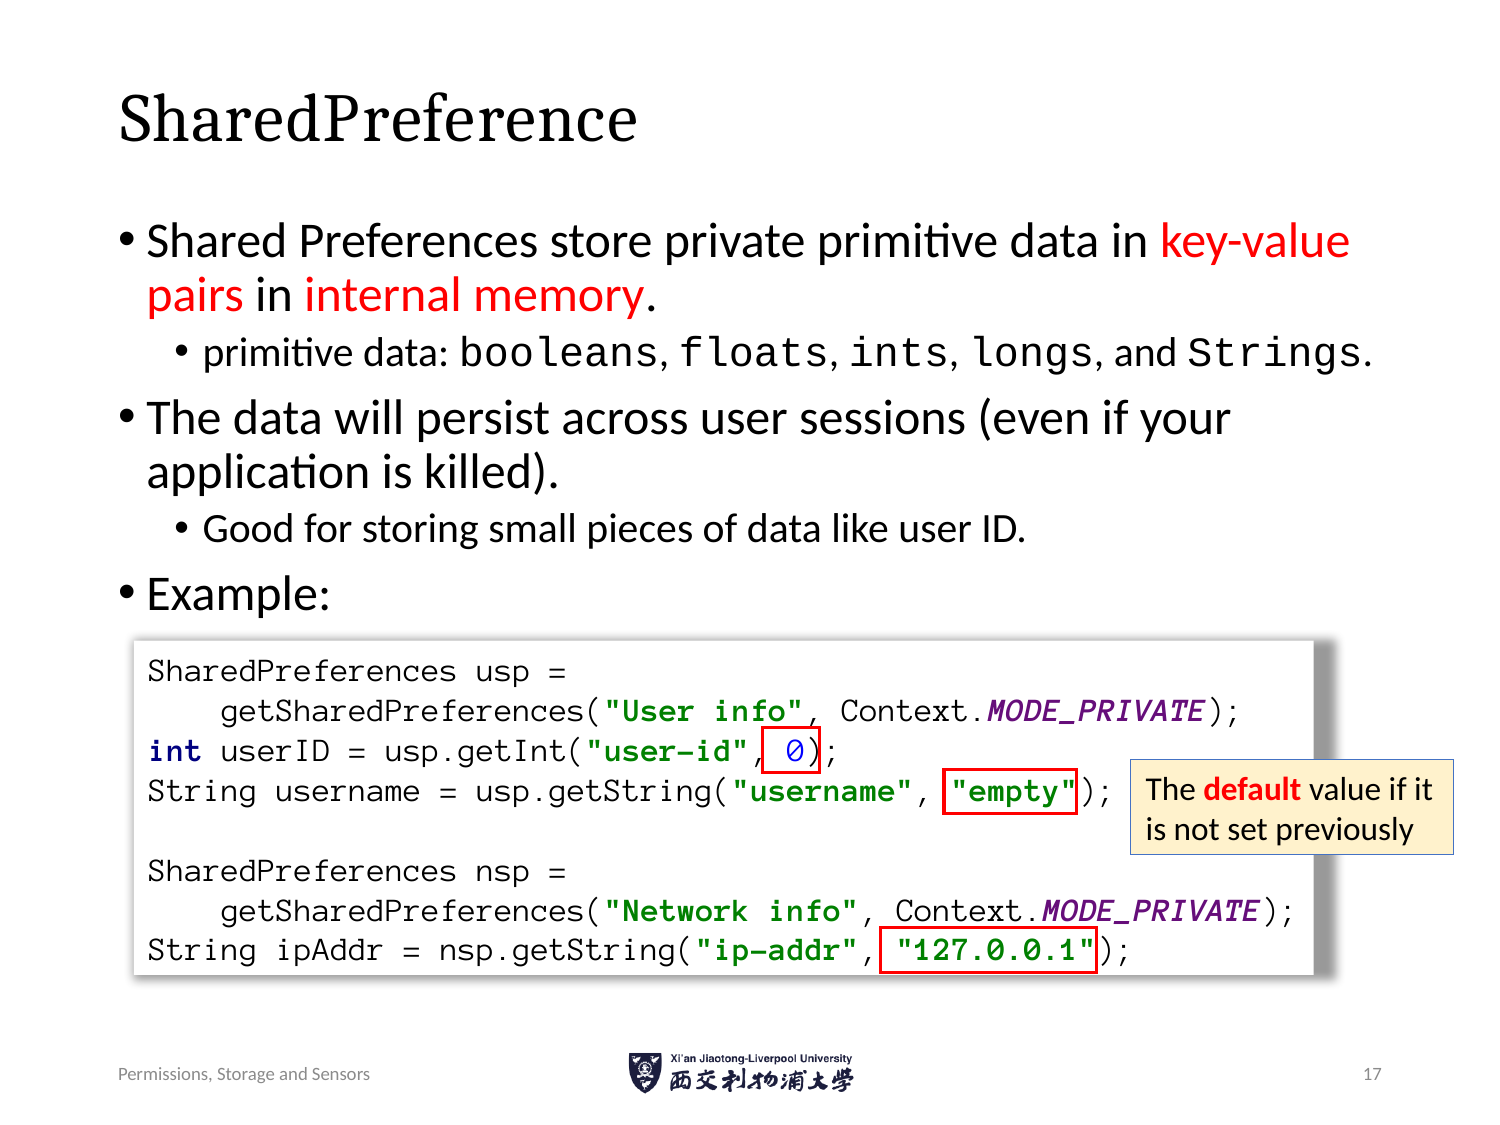

# SharedPreference
Shared Preferences store private primitive data in key-value pairs in internal memory.
primitive data: booleans, floats, ints, longs, and Strings.
The data will persist across user sessions (even if your application is killed).
Good for storing small pieces of data like user ID.
Example:

SharedPreferences usp =
    getSharedPreferences("User info", Context.MODE_PRIVATE);
int userID = usp.getInt("user-id", 0);
String username = usp.getString("username", "empty");
SharedPreferences nsp =
    getSharedPreferences("Network info", Context.MODE_PRIVATE);
String ipAddr = nsp.getString("ip-addr", "127.0.0.1");

The default value if it is not set previously

Permissions, Storage and Sensors
17